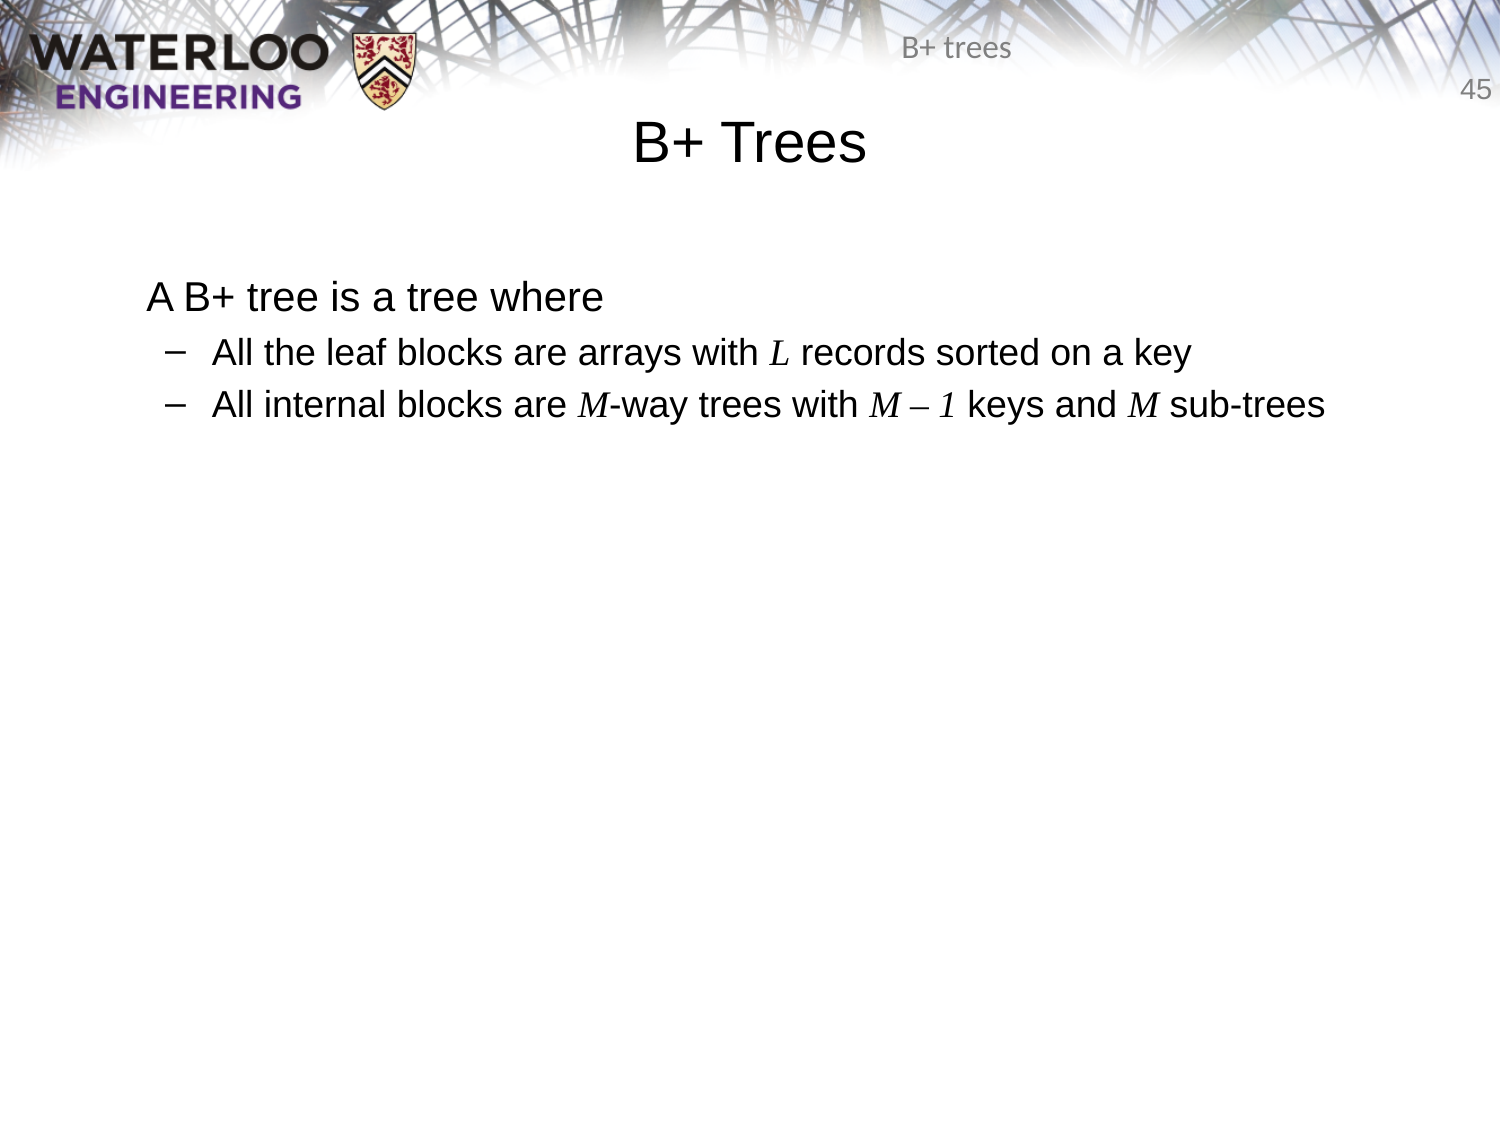

# B+ Trees
	A B+ tree is a tree where
All the leaf blocks are arrays with L records sorted on a key
All internal blocks are M-way trees with M – 1 keys and M sub-trees